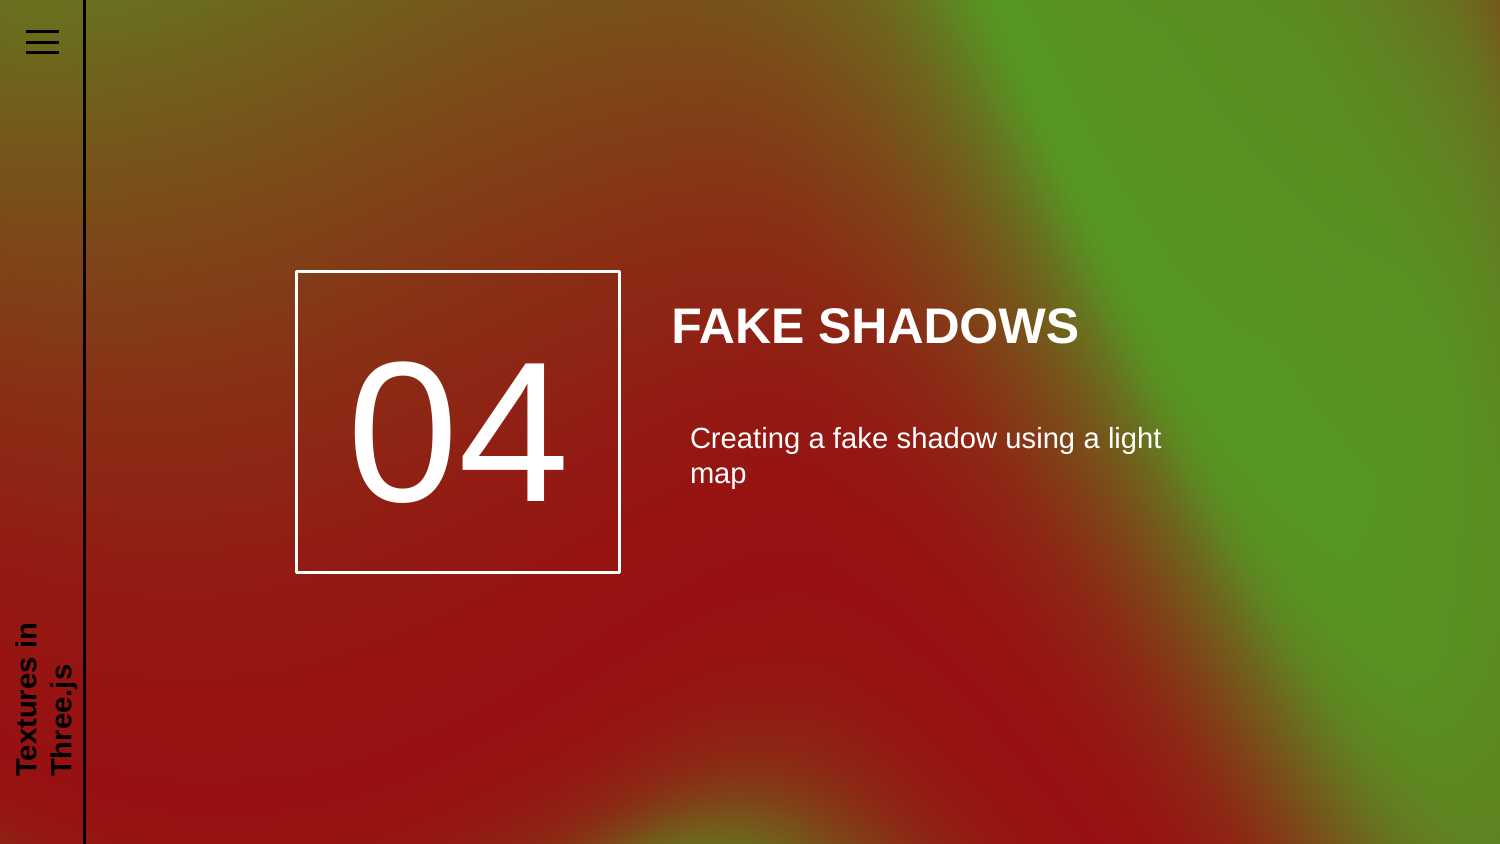

04
# FAKE SHADOWS
Creating a fake shadow using a light map